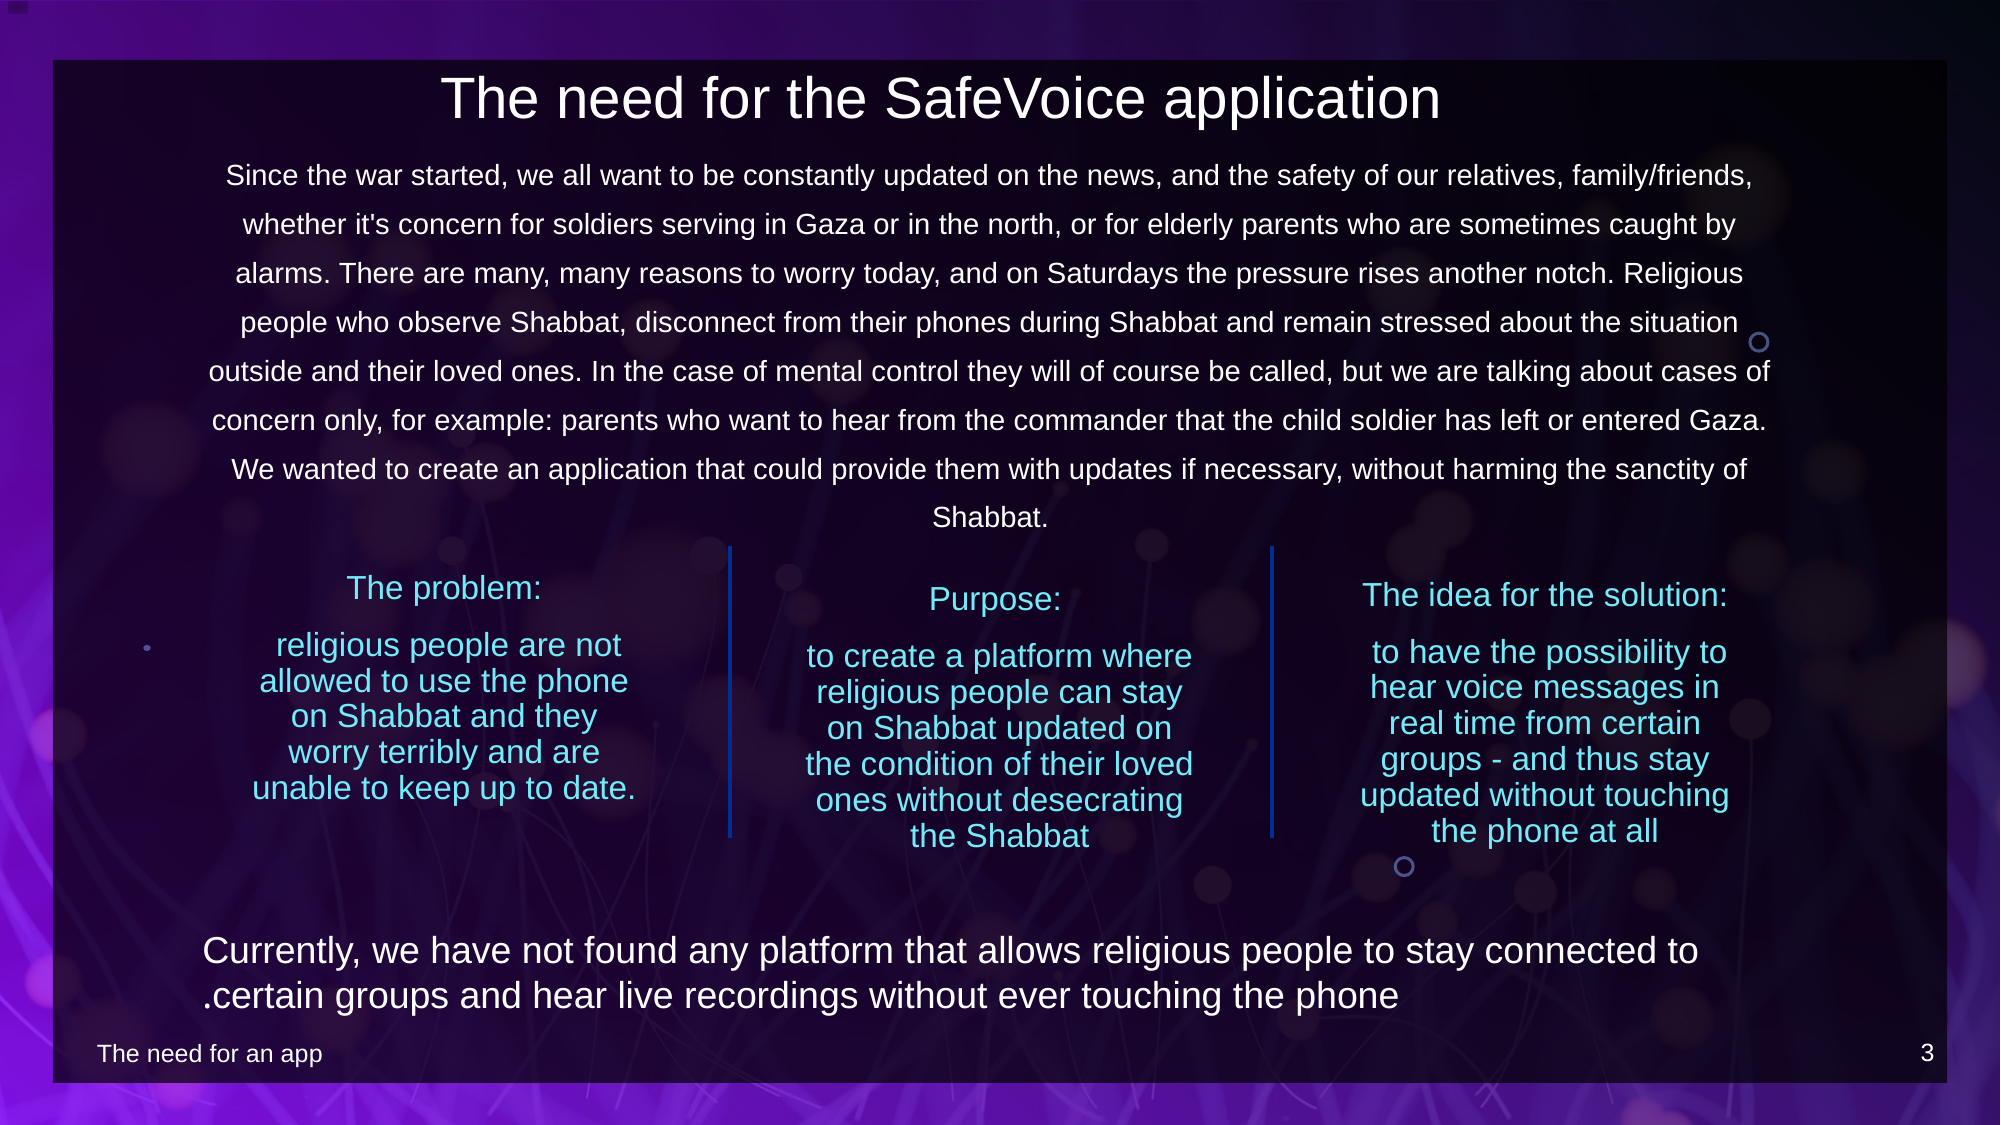

# The need for the SafeVoice application
Since the war started, we all want to be constantly updated on the news, and the safety of our relatives, family/friends, whether it's concern for soldiers serving in Gaza or in the north, or for elderly parents who are sometimes caught by alarms. There are many, many reasons to worry today, and on Saturdays the pressure rises another notch. Religious people who observe Shabbat, disconnect from their phones during Shabbat and remain stressed about the situation outside and their loved ones. In the case of mental control they will of course be called, but we are talking about cases of concern only, for example: parents who want to hear from the commander that the child soldier has left or entered Gaza. We wanted to create an application that could provide them with updates if necessary, without harming the sanctity of Shabbat.
The problem:
 religious people are not allowed to use the phone on Shabbat and they worry terribly and are unable to keep up to date.
Purpose:
to create a platform where religious people can stay on Shabbat updated on the condition of their loved ones without desecrating the Shabbat
The idea for the solution:
 to have the possibility to hear voice messages in real time from certain groups - and thus stay updated without touching the phone at all
Currently, we have not found any platform that allows religious people to stay connected to certain groups and hear live recordings without ever touching the phone.
3
The need for an app